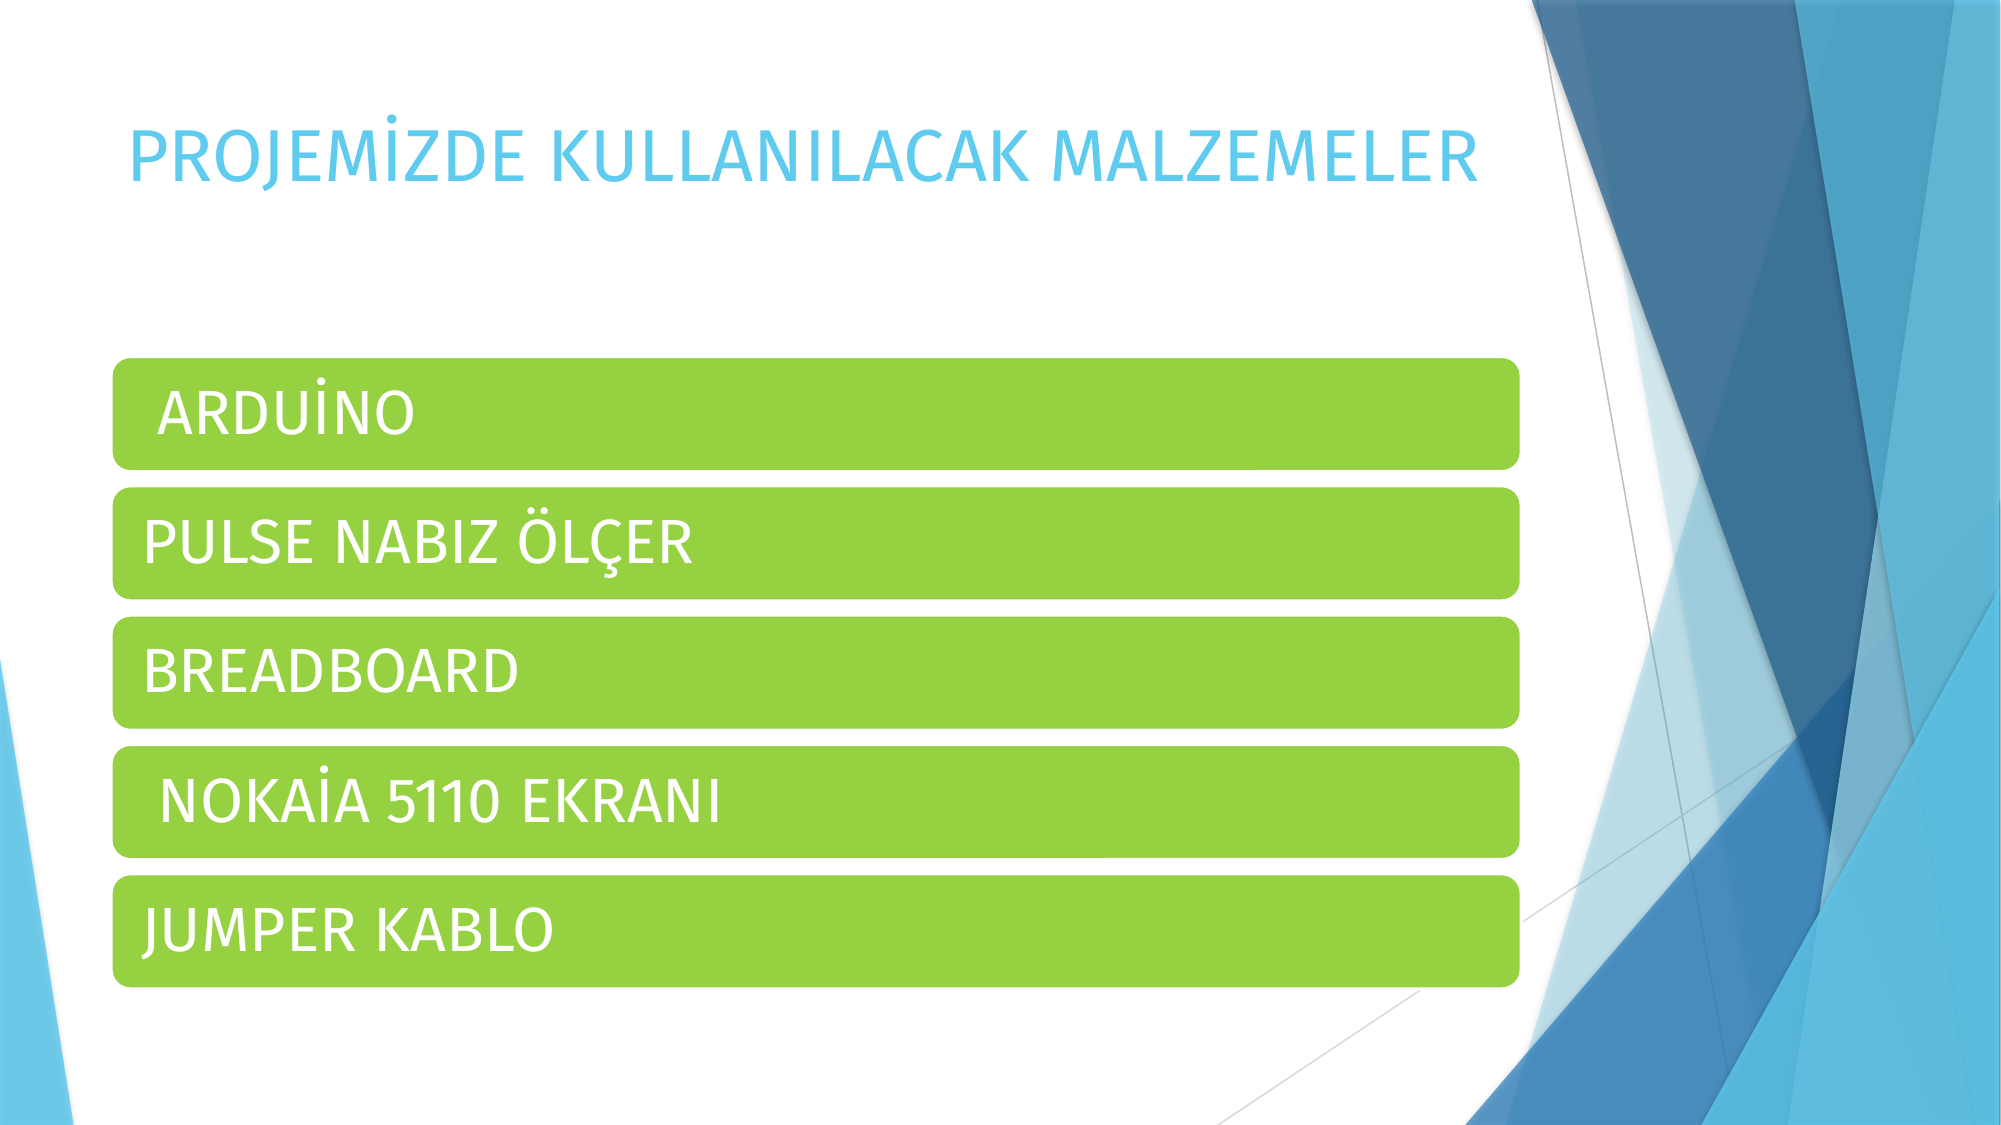

# PROJEMİZDE KULLANILACAK MALZEMELER
 ARDUİNO
PULSE NABIZ ÖLÇER
BREADBOARD
 NOKAİA 5110 EKRANI
JUMPER KABLO